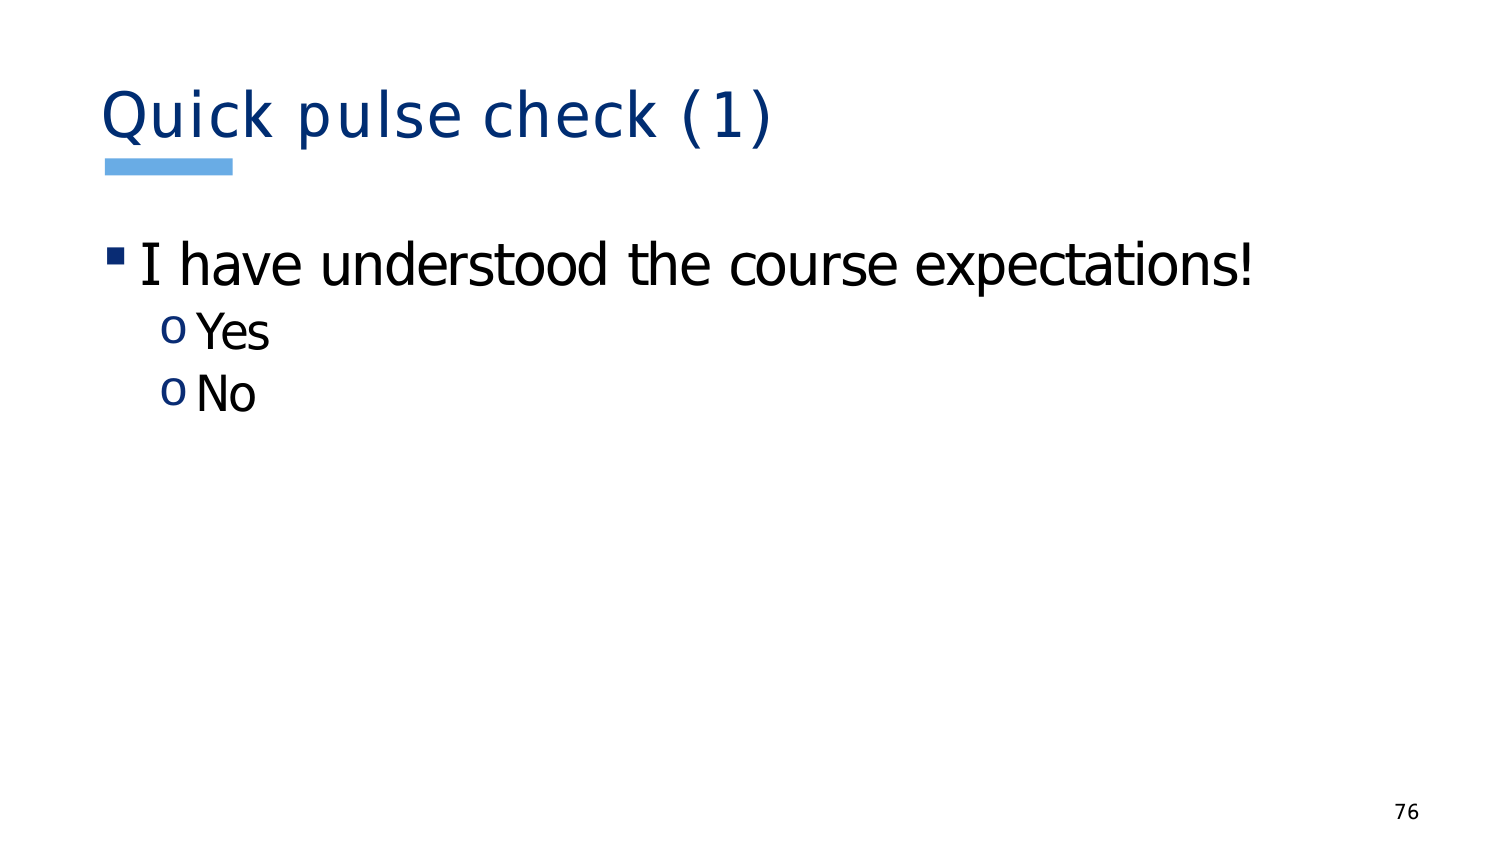

# Quick pulse check (1)
I have understood the course expectations!
Yes
No